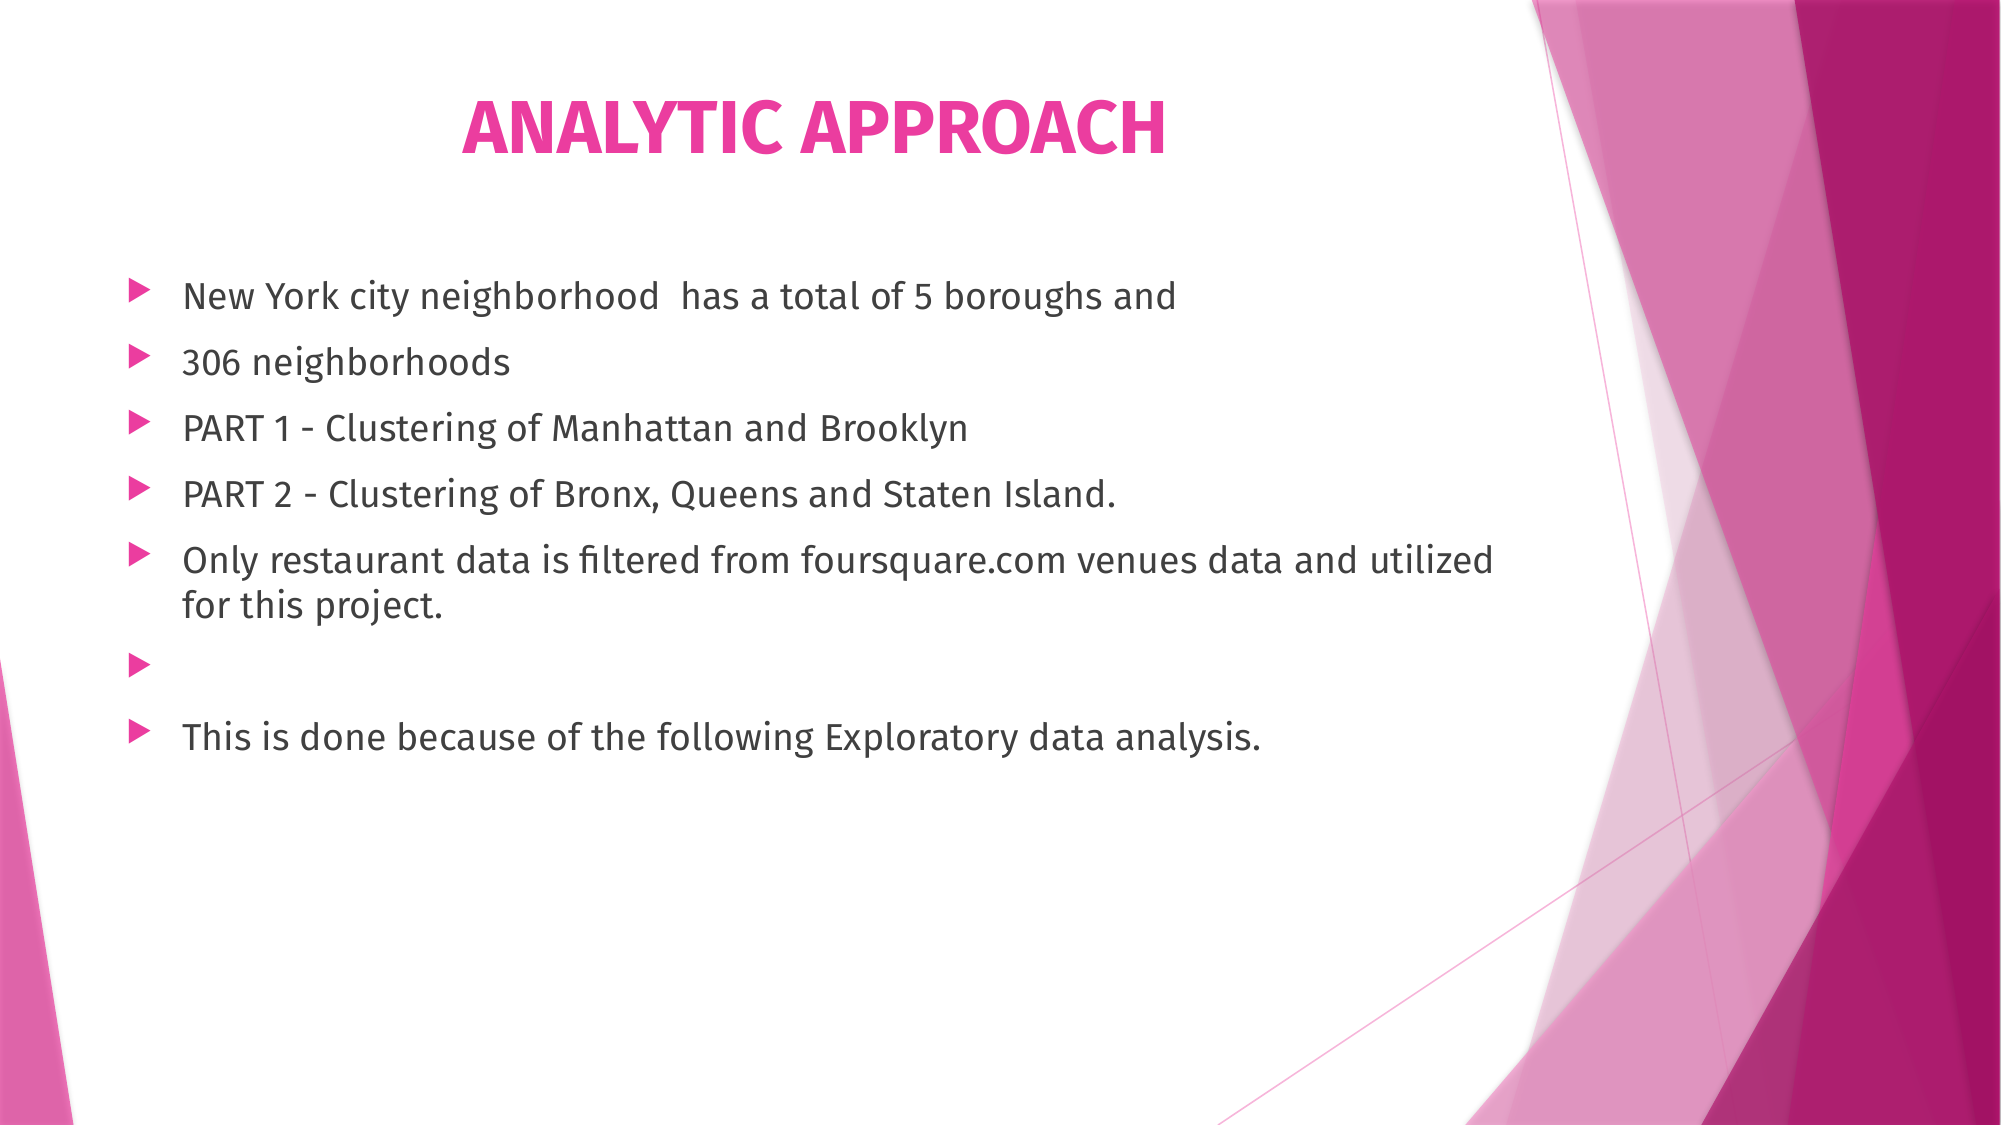

# ANALYTIC APPROACH
New York city neighborhood  has a total of 5 boroughs and
306 neighborhoods
PART 1 - Clustering of Manhattan and Brooklyn
PART 2 - Clustering of Bronx, Queens and Staten Island.
Only restaurant data is filtered from foursquare.com venues data and utilized for this project.

This is done because of the following Exploratory data analysis.